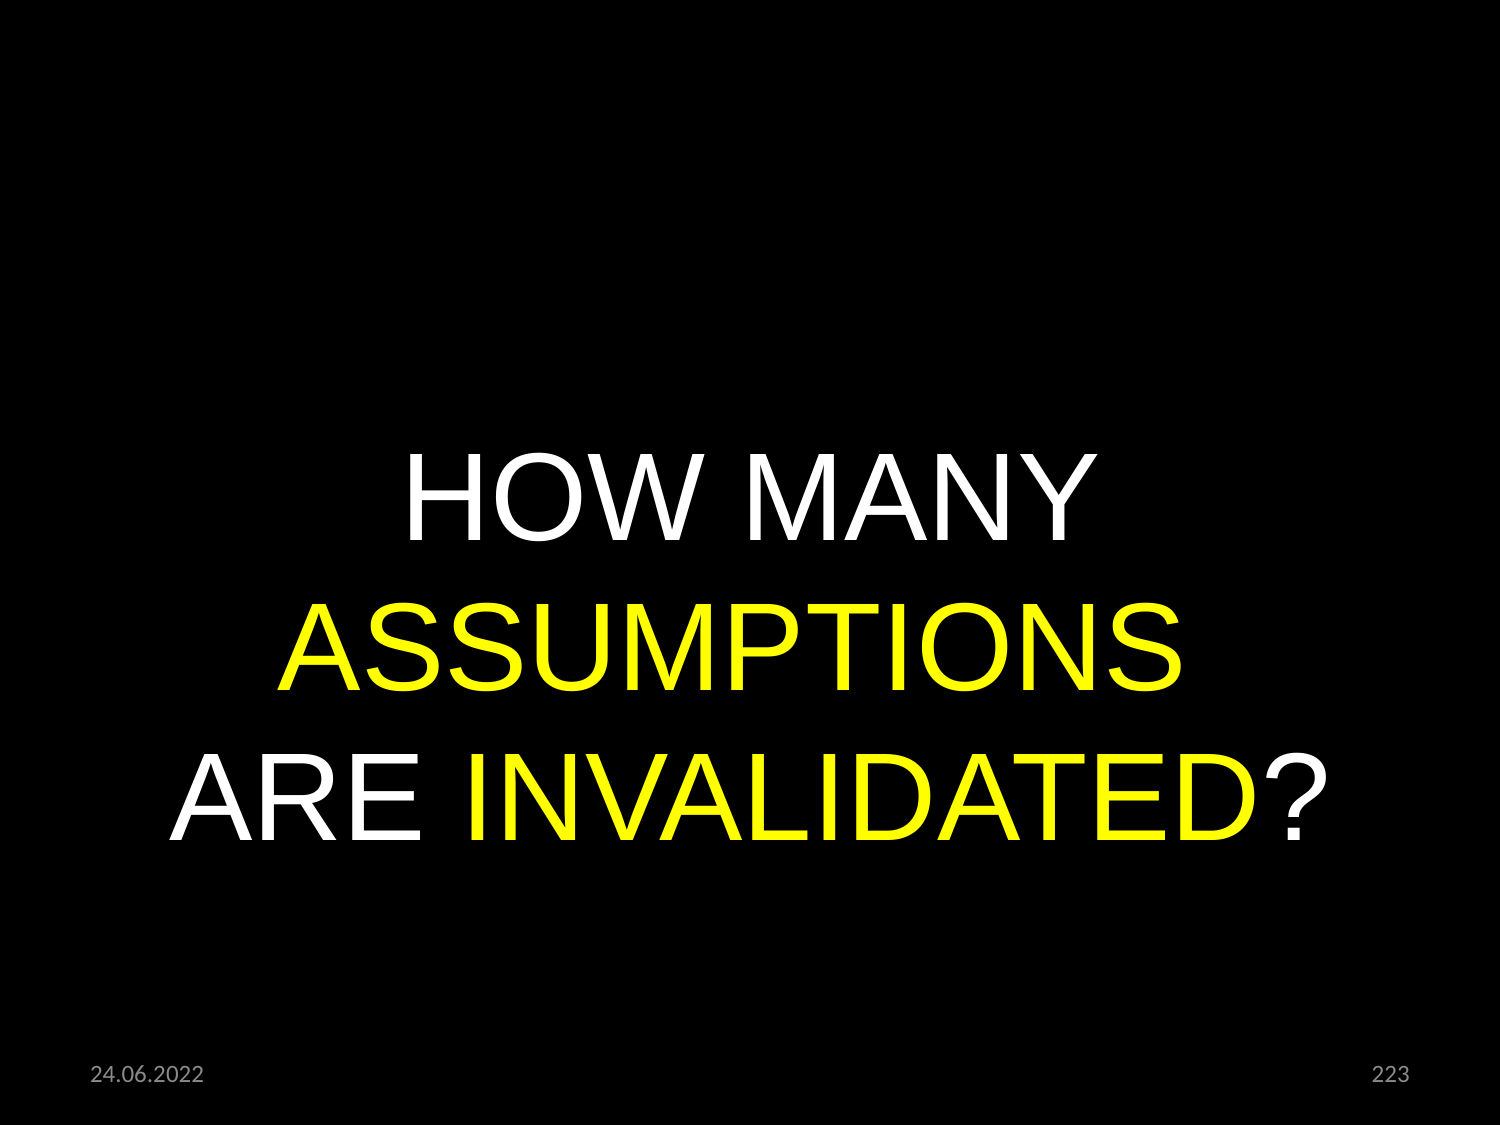

HOW MANY ASSUMPTIONS
ARE INVALIDATED?
24.06.2022
223